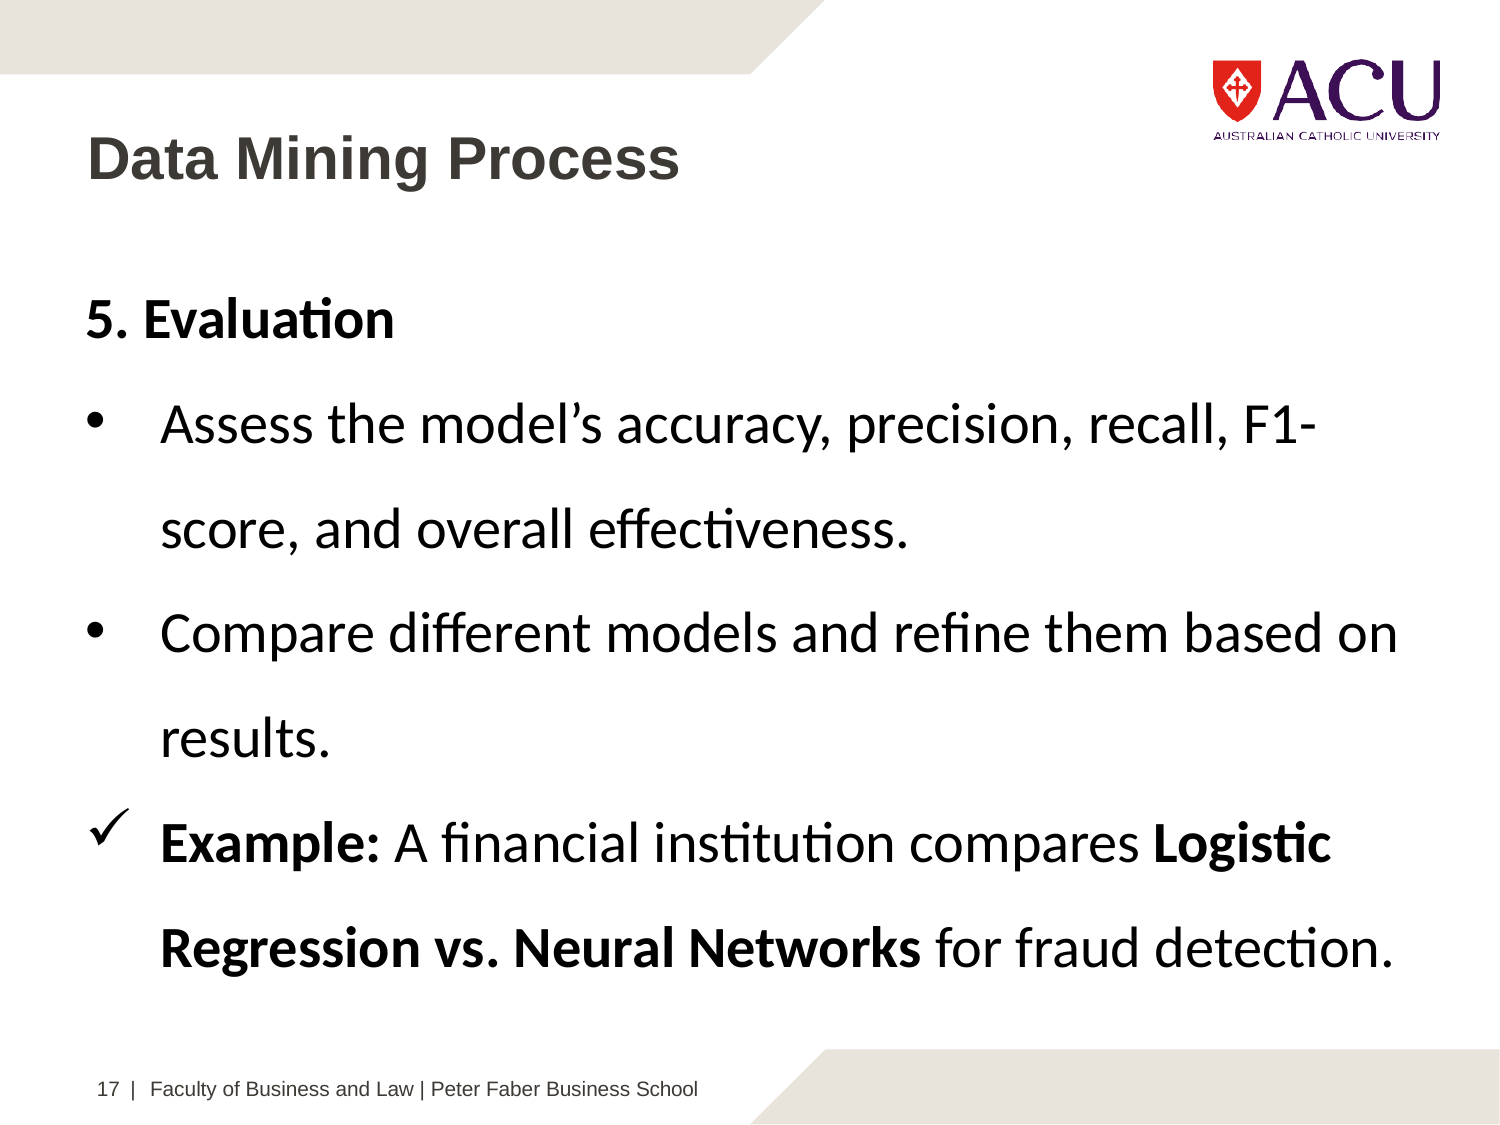

# Data Mining Process
5. Evaluation
Assess the model’s accuracy, precision, recall, F1-score, and overall effectiveness.
Compare different models and refine them based on results.
Example: A financial institution compares Logistic Regression vs. Neural Networks for fraud detection.
17 | Faculty of Business and Law | Peter Faber Business School